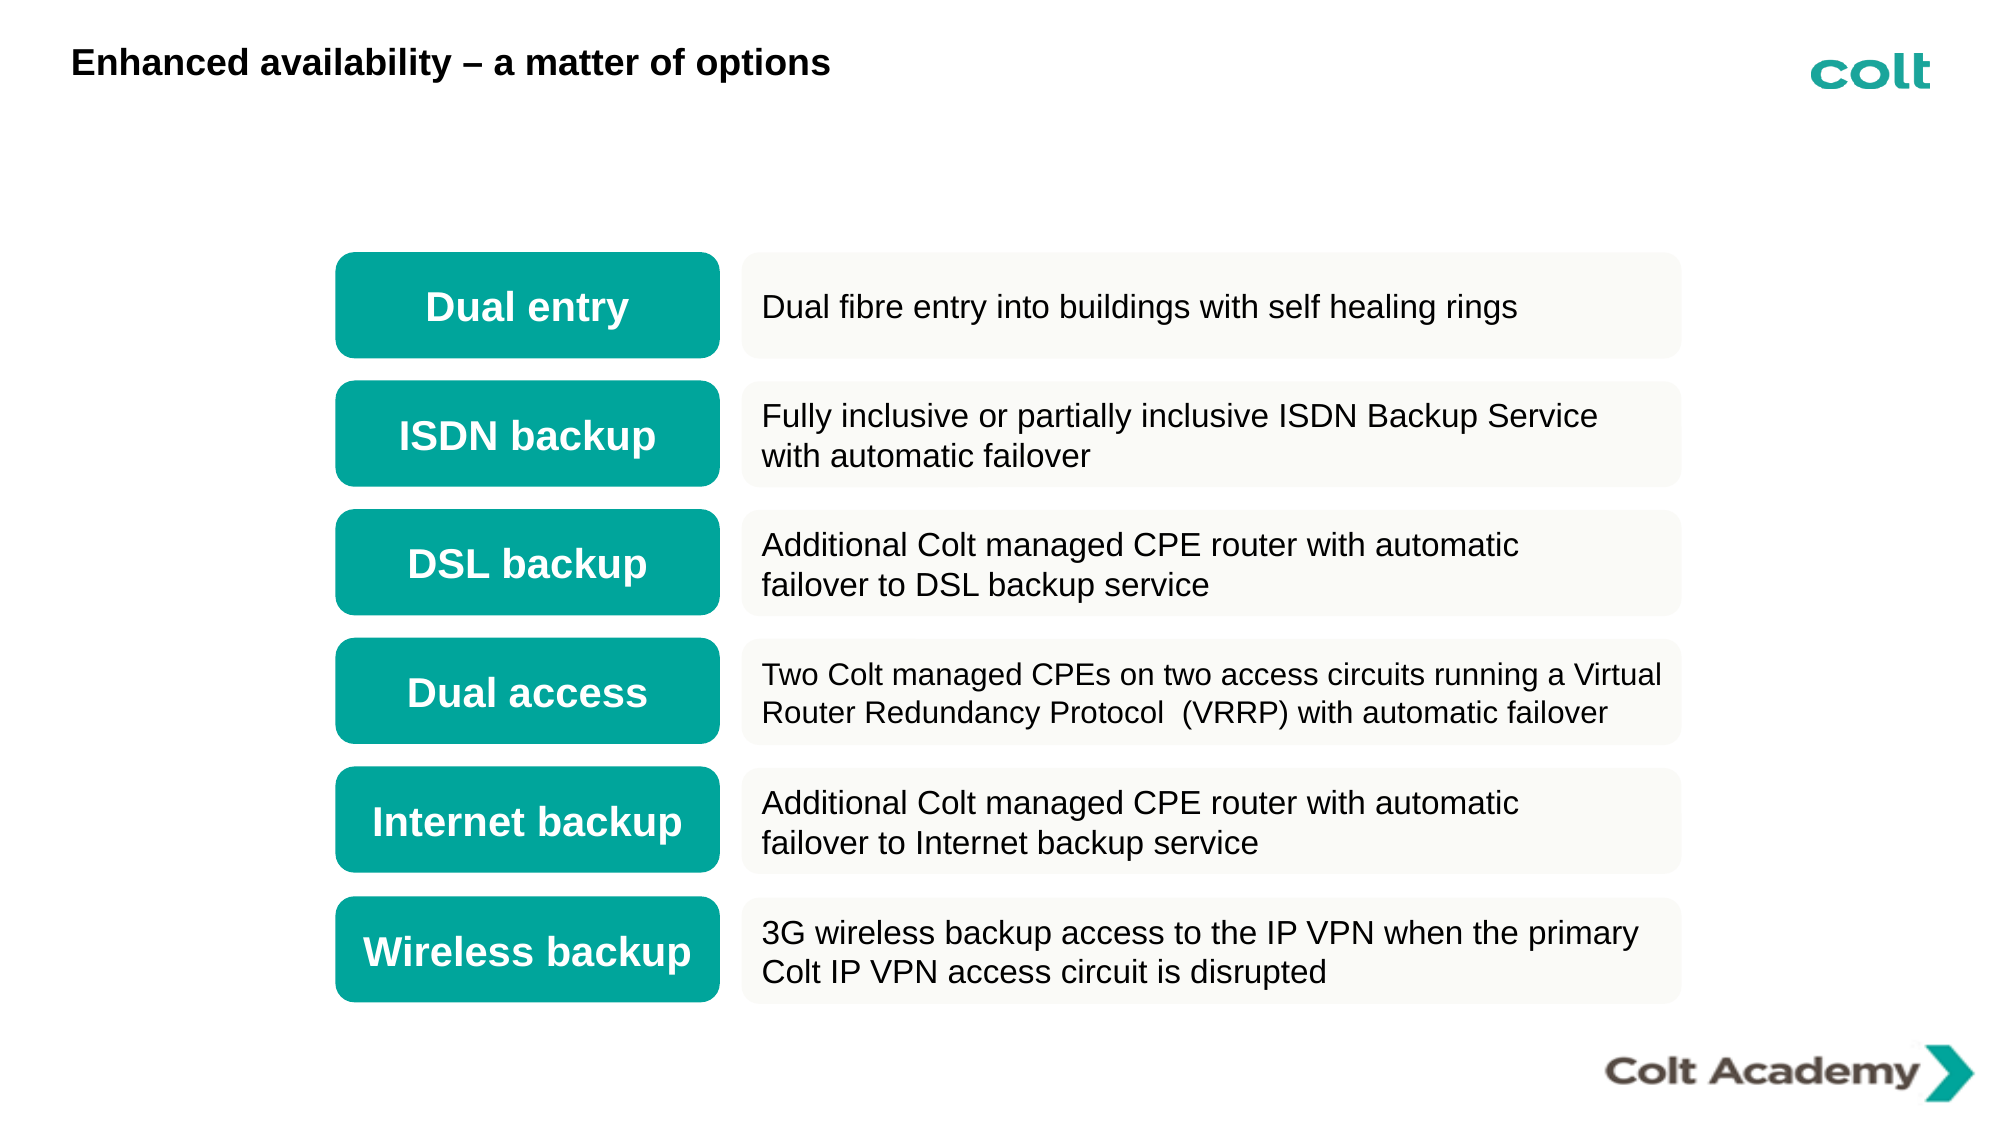

# Enhanced availability – a matter of options
Dual entry
Dual fibre entry into buildings with self healing rings
ISDN backup
Fully inclusive or partially inclusive ISDN Backup Service
with automatic failover
DSL backup
Additional Colt managed CPE router with automatic
failover to DSL backup service
Dual access
Two Colt managed CPEs on two access circuits running a Virtual Router Redundancy Protocol  (VRRP) with automatic failover
Internet backup
Additional Colt managed CPE router with automatic
failover to Internet backup service
Wireless backup
3G wireless backup access to the IP VPN when the primary Colt IP VPN access circuit is disrupted